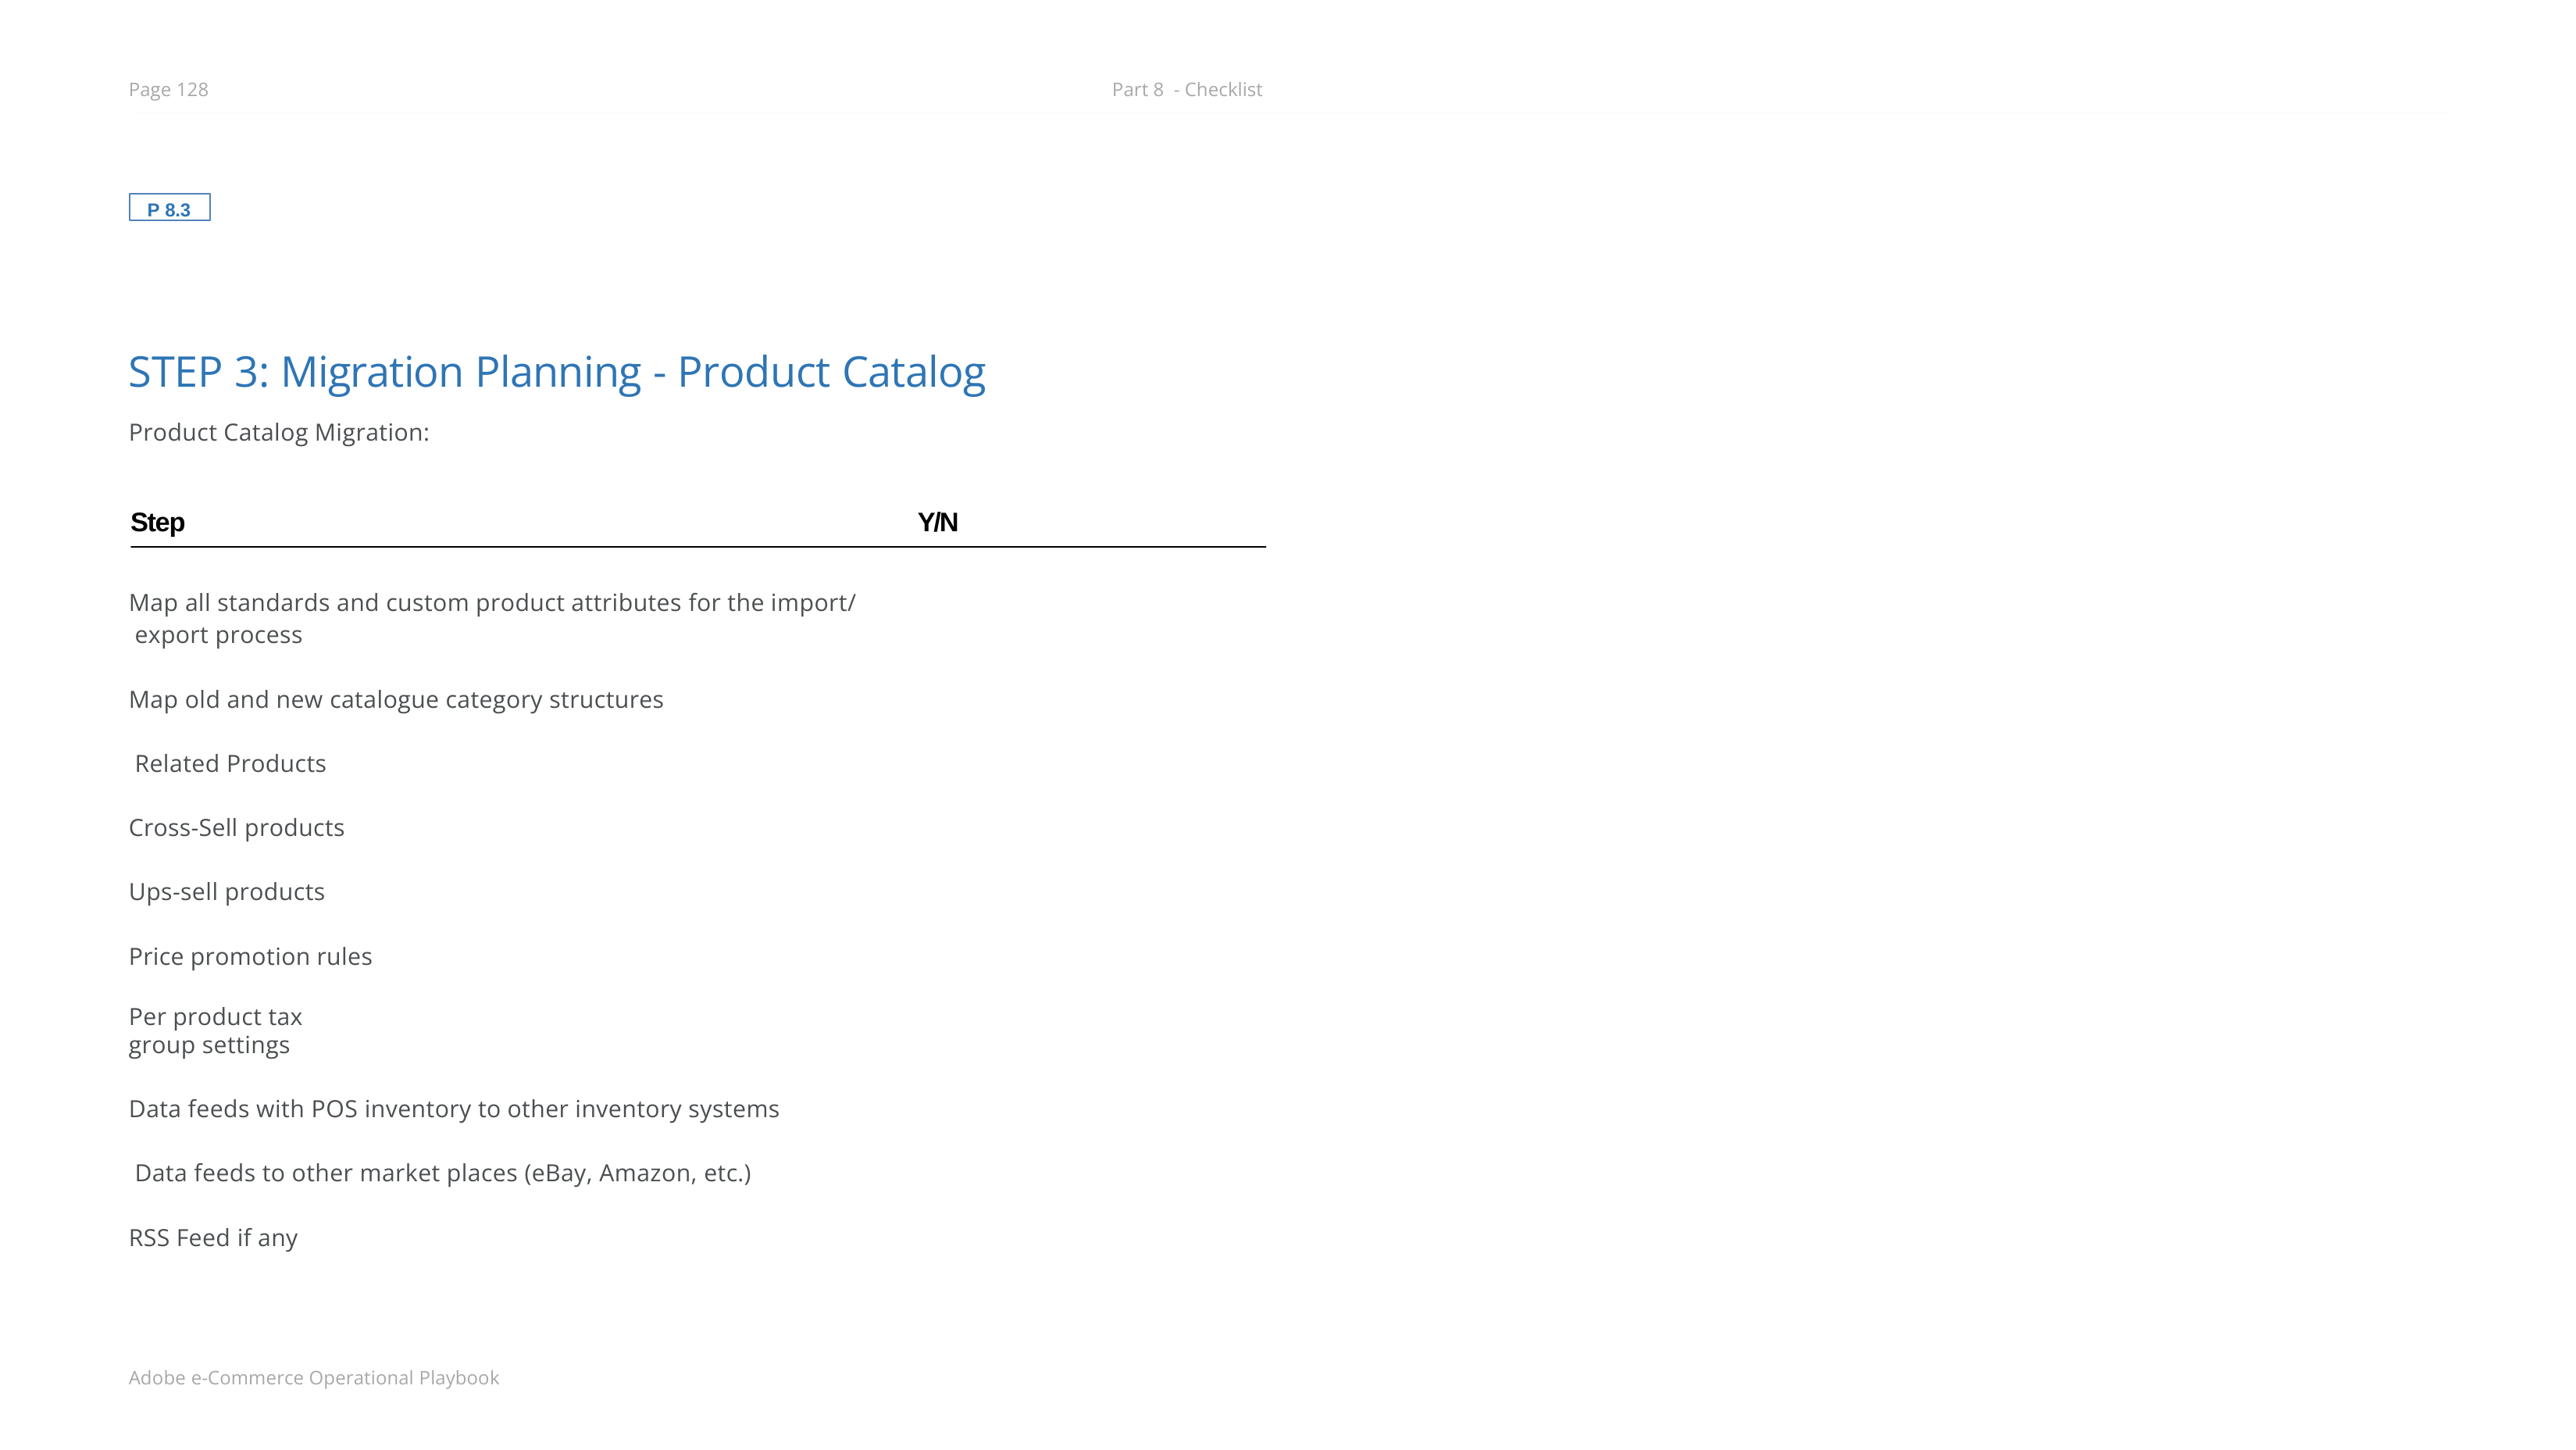

Page 128
Part 8  - Checklist
P 8.3
STEP 3: Migration Planning - Product Catalog
Product Catalog Migration:
Step
Y/N

Map all standards and custom product attributes for the import/  export process
Map old and new catalogue category structures  Related Products
Cross-Sell products  Ups-sell products  Price promotion rules

Per product tax group settings
Data feeds with POS inventory to other inventory systems  Data feeds to other market places (eBay, Amazon, etc.)  RSS Feed if any
Adobe e-Commerce Operational Playbook